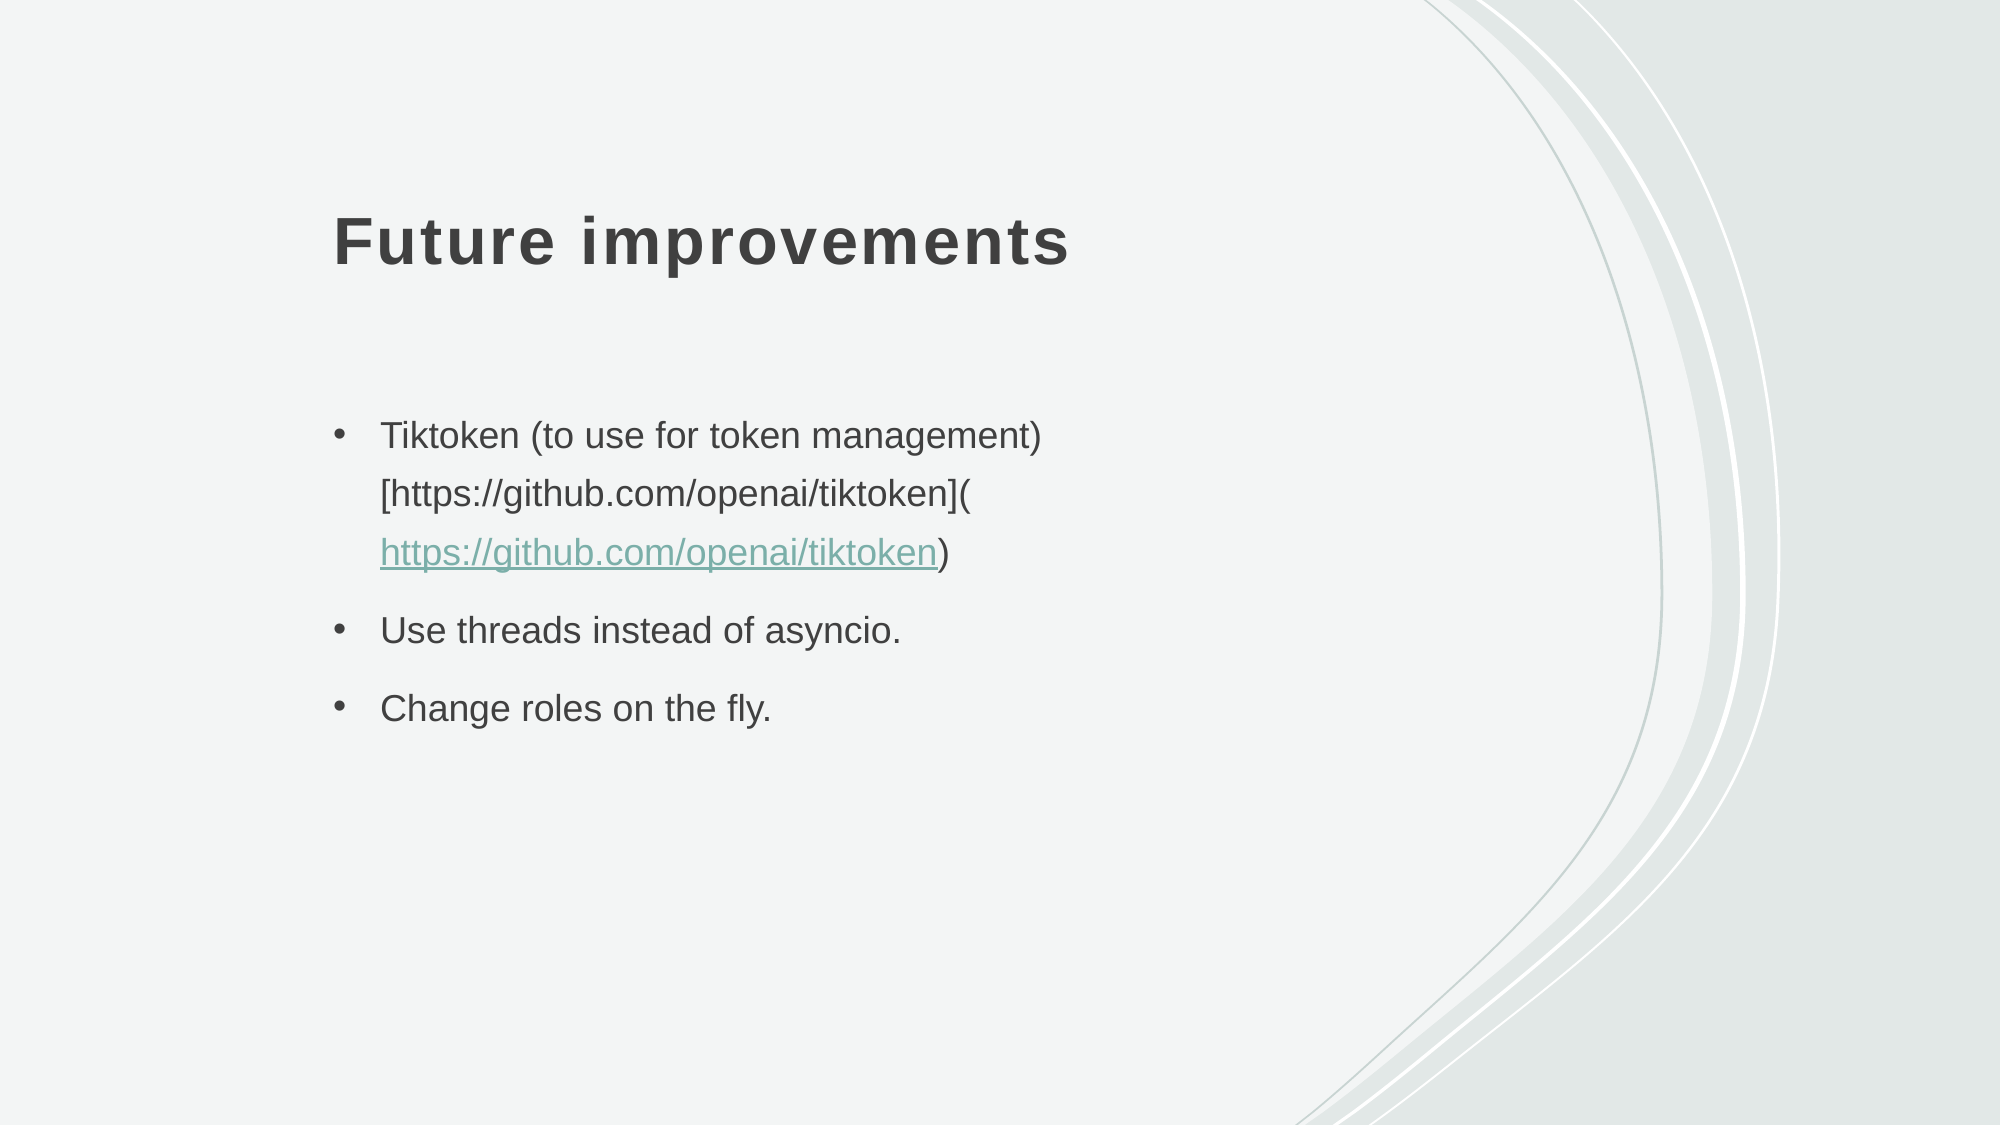

# Future improvements
Tiktoken (to use for token management) [https://github.com/openai/tiktoken](https://github.com/openai/tiktoken)
Use threads instead of asyncio.
Change roles on the fly.